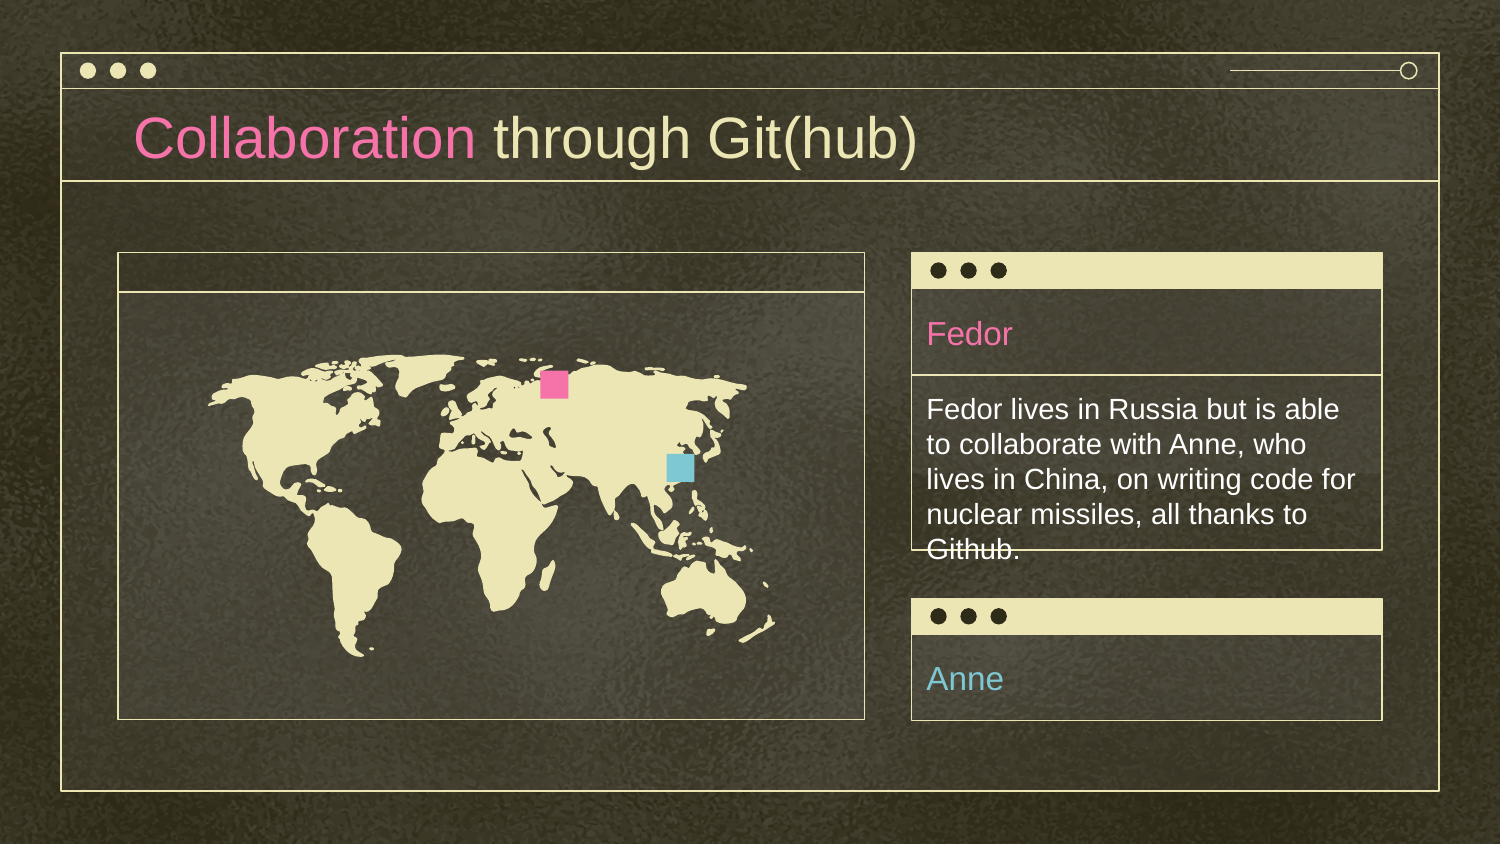

# Collaboration through Git(hub)

Fedor

Fedor lives in Russia but is able to collaborate with Anne, who lives in China, on writing code for nuclear missiles, all thanks to Github.

Anne